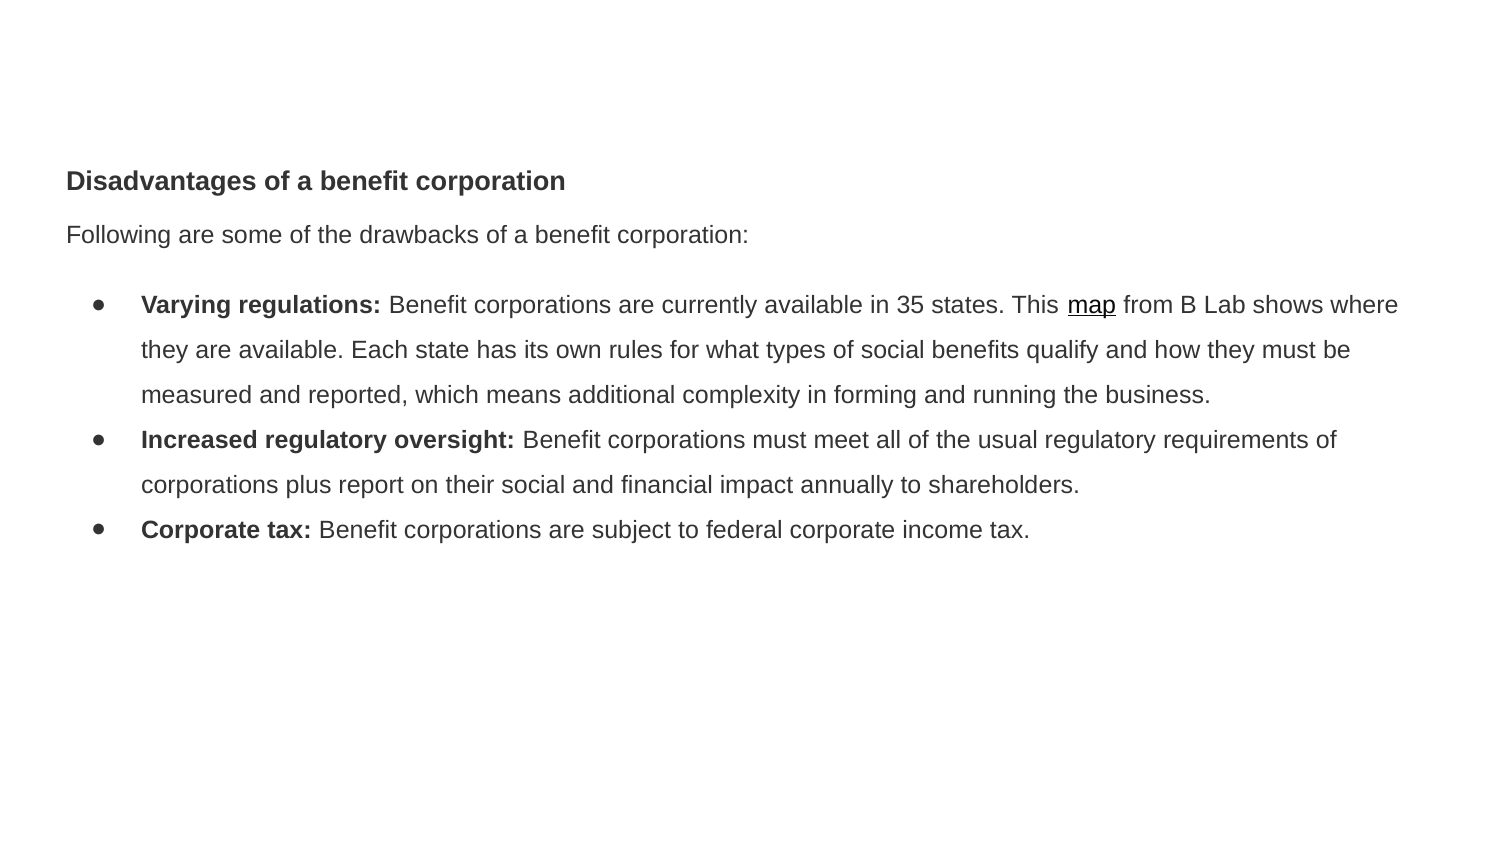

Disadvantages of a benefit corporation
Following are some of the drawbacks of a benefit corporation:
Varying regulations: Benefit corporations are currently available in 35 states. This map from B Lab shows where they are available. Each state has its own rules for what types of social benefits qualify and how they must be measured and reported, which means additional complexity in forming and running the business.
Increased regulatory oversight: Benefit corporations must meet all of the usual regulatory requirements of corporations plus report on their social and financial impact annually to shareholders.
Corporate tax: Benefit corporations are subject to federal corporate income tax.